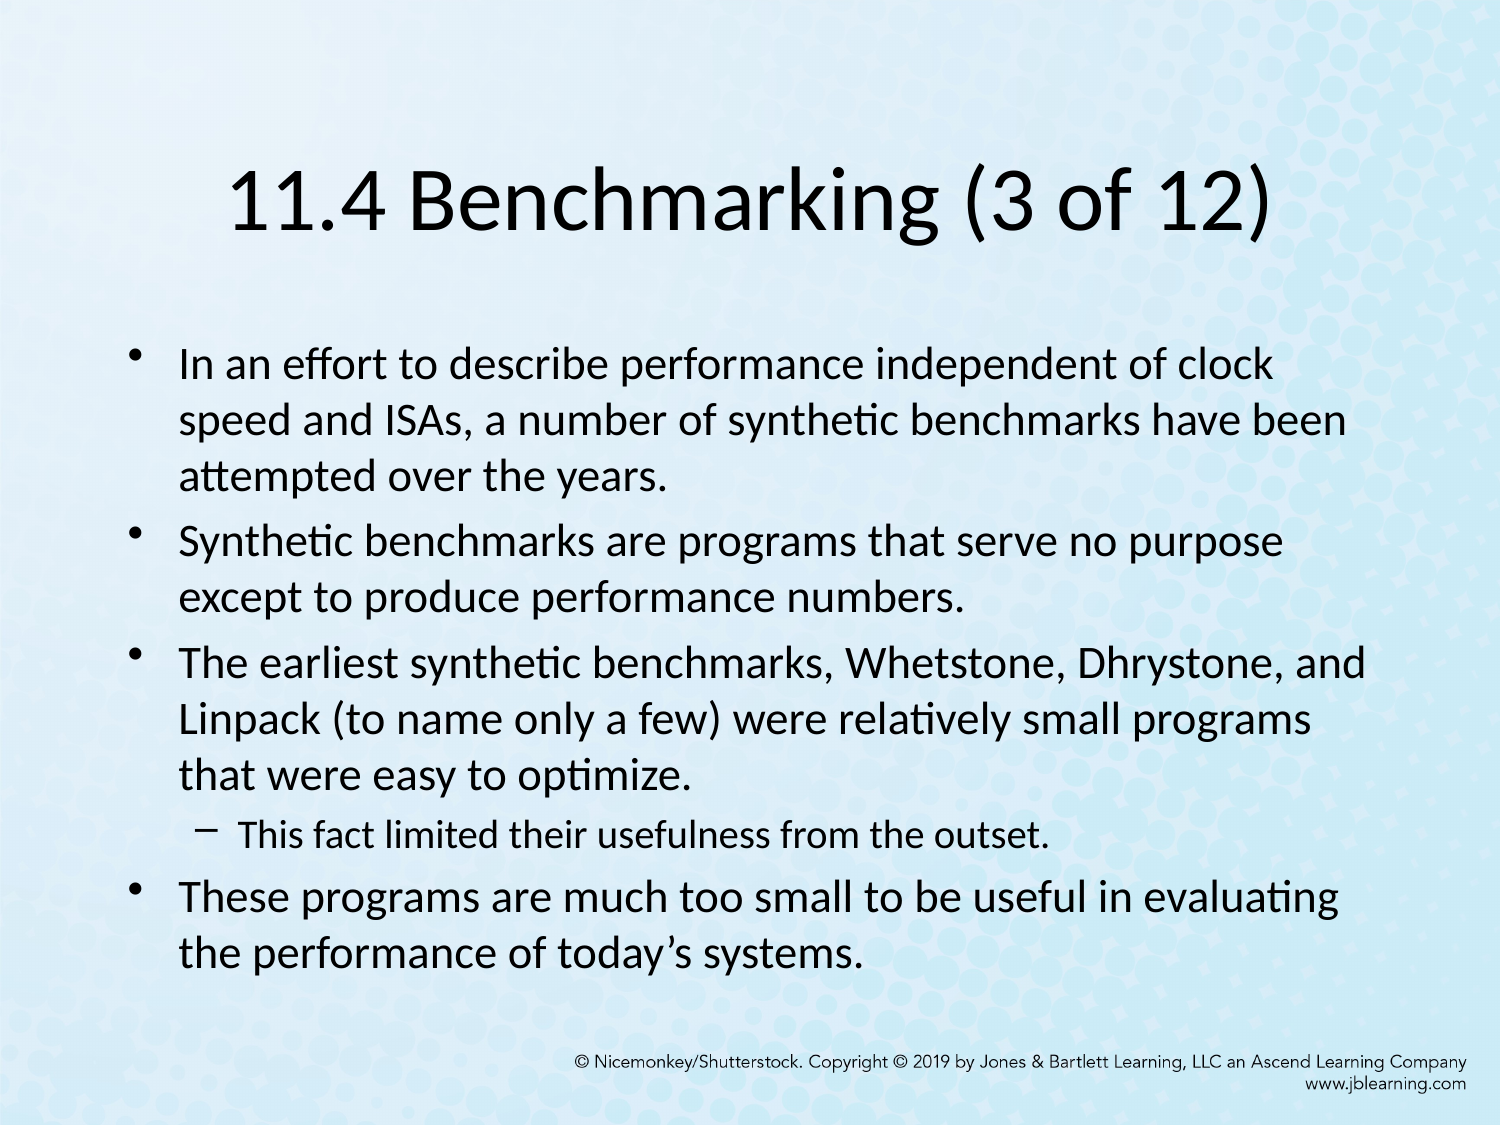

# 11.4 Benchmarking (3 of 12)
In an effort to describe performance independent of clock speed and ISAs, a number of synthetic benchmarks have been attempted over the years.
Synthetic benchmarks are programs that serve no purpose except to produce performance numbers.
The earliest synthetic benchmarks, Whetstone, Dhrystone, and Linpack (to name only a few) were relatively small programs that were easy to optimize.
This fact limited their usefulness from the outset.
These programs are much too small to be useful in evaluating the performance of today’s systems.